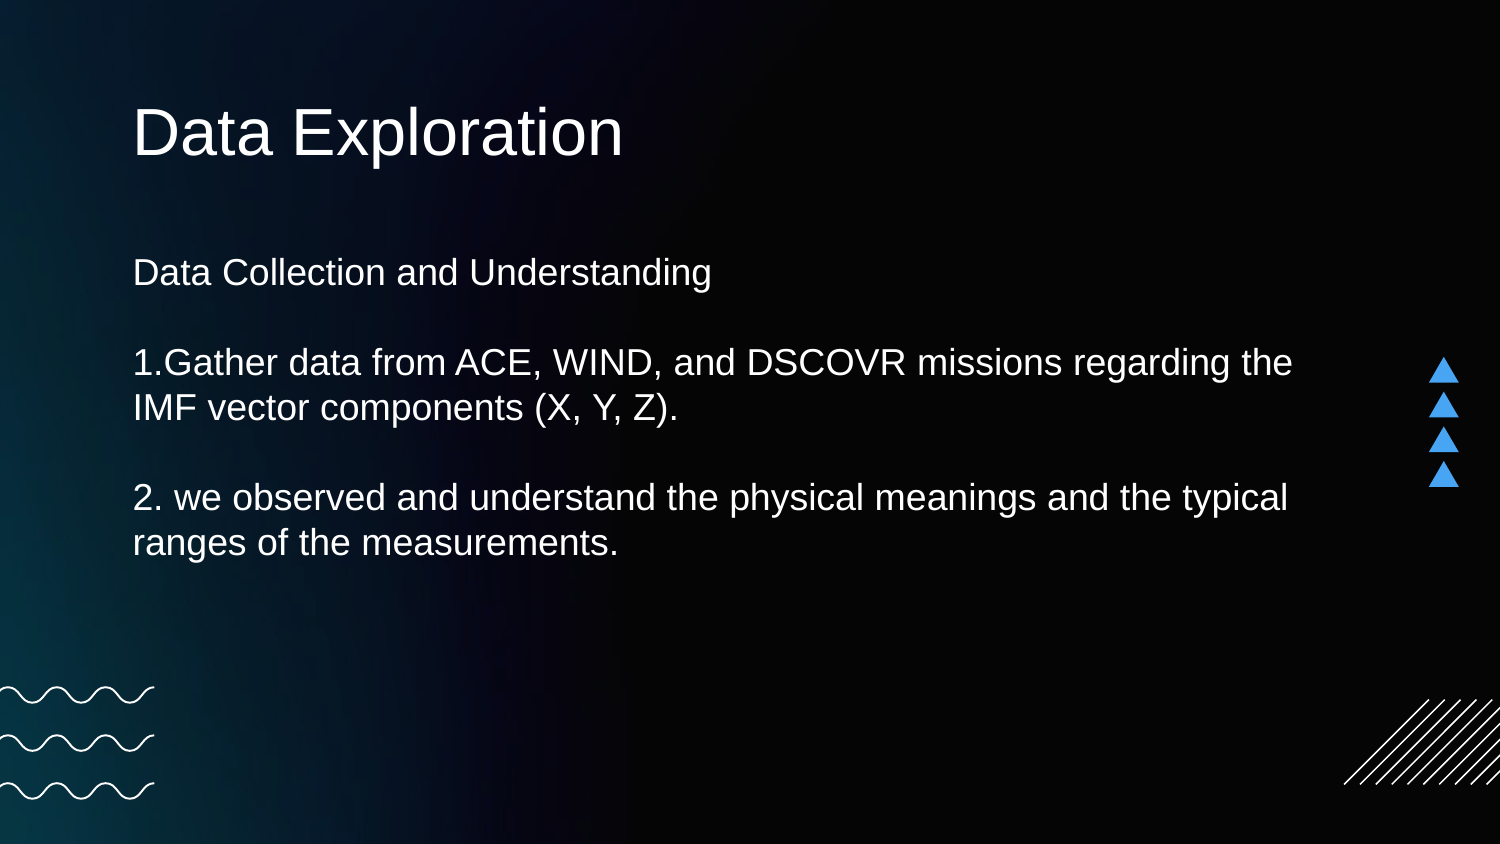

# Data Exploration Data Collection and Understanding 1.Gather data from ACE, WIND, and DSCOVR missions regarding the IMF vector components (X, Y, Z). 2. we observed and understand the physical meanings and the typical ranges of the measurements.